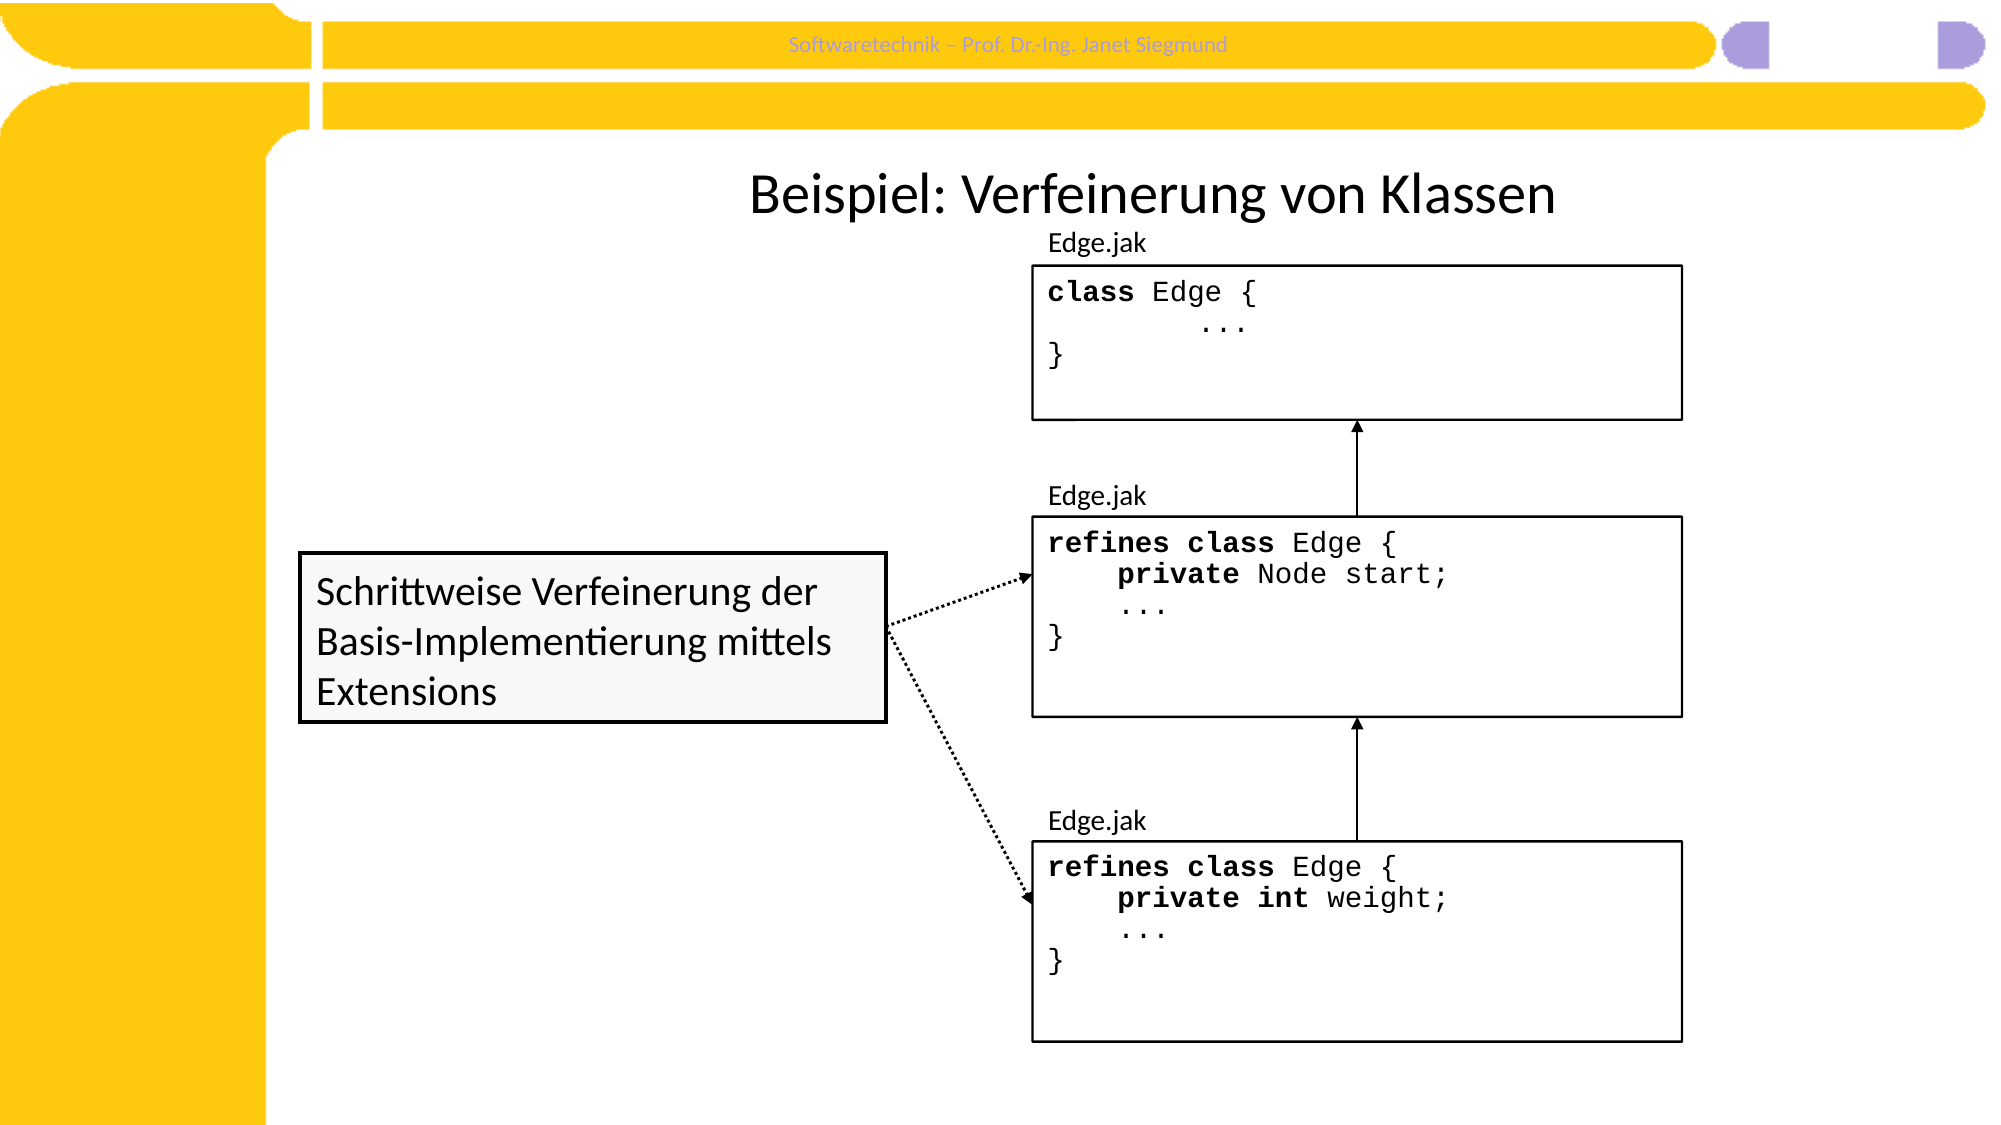

# Beispiel: Verfeinerung von Klassen
Edge.jak
class Edge {
	...
}

Edge.jak
refines class Edge {
    private Node start;
    ...
}
Schrittweise Verfeinerung der
Basis-Implementierung mittels
Extensions

Edge.jak
refines class Edge {
    private int weight;
    ...
}